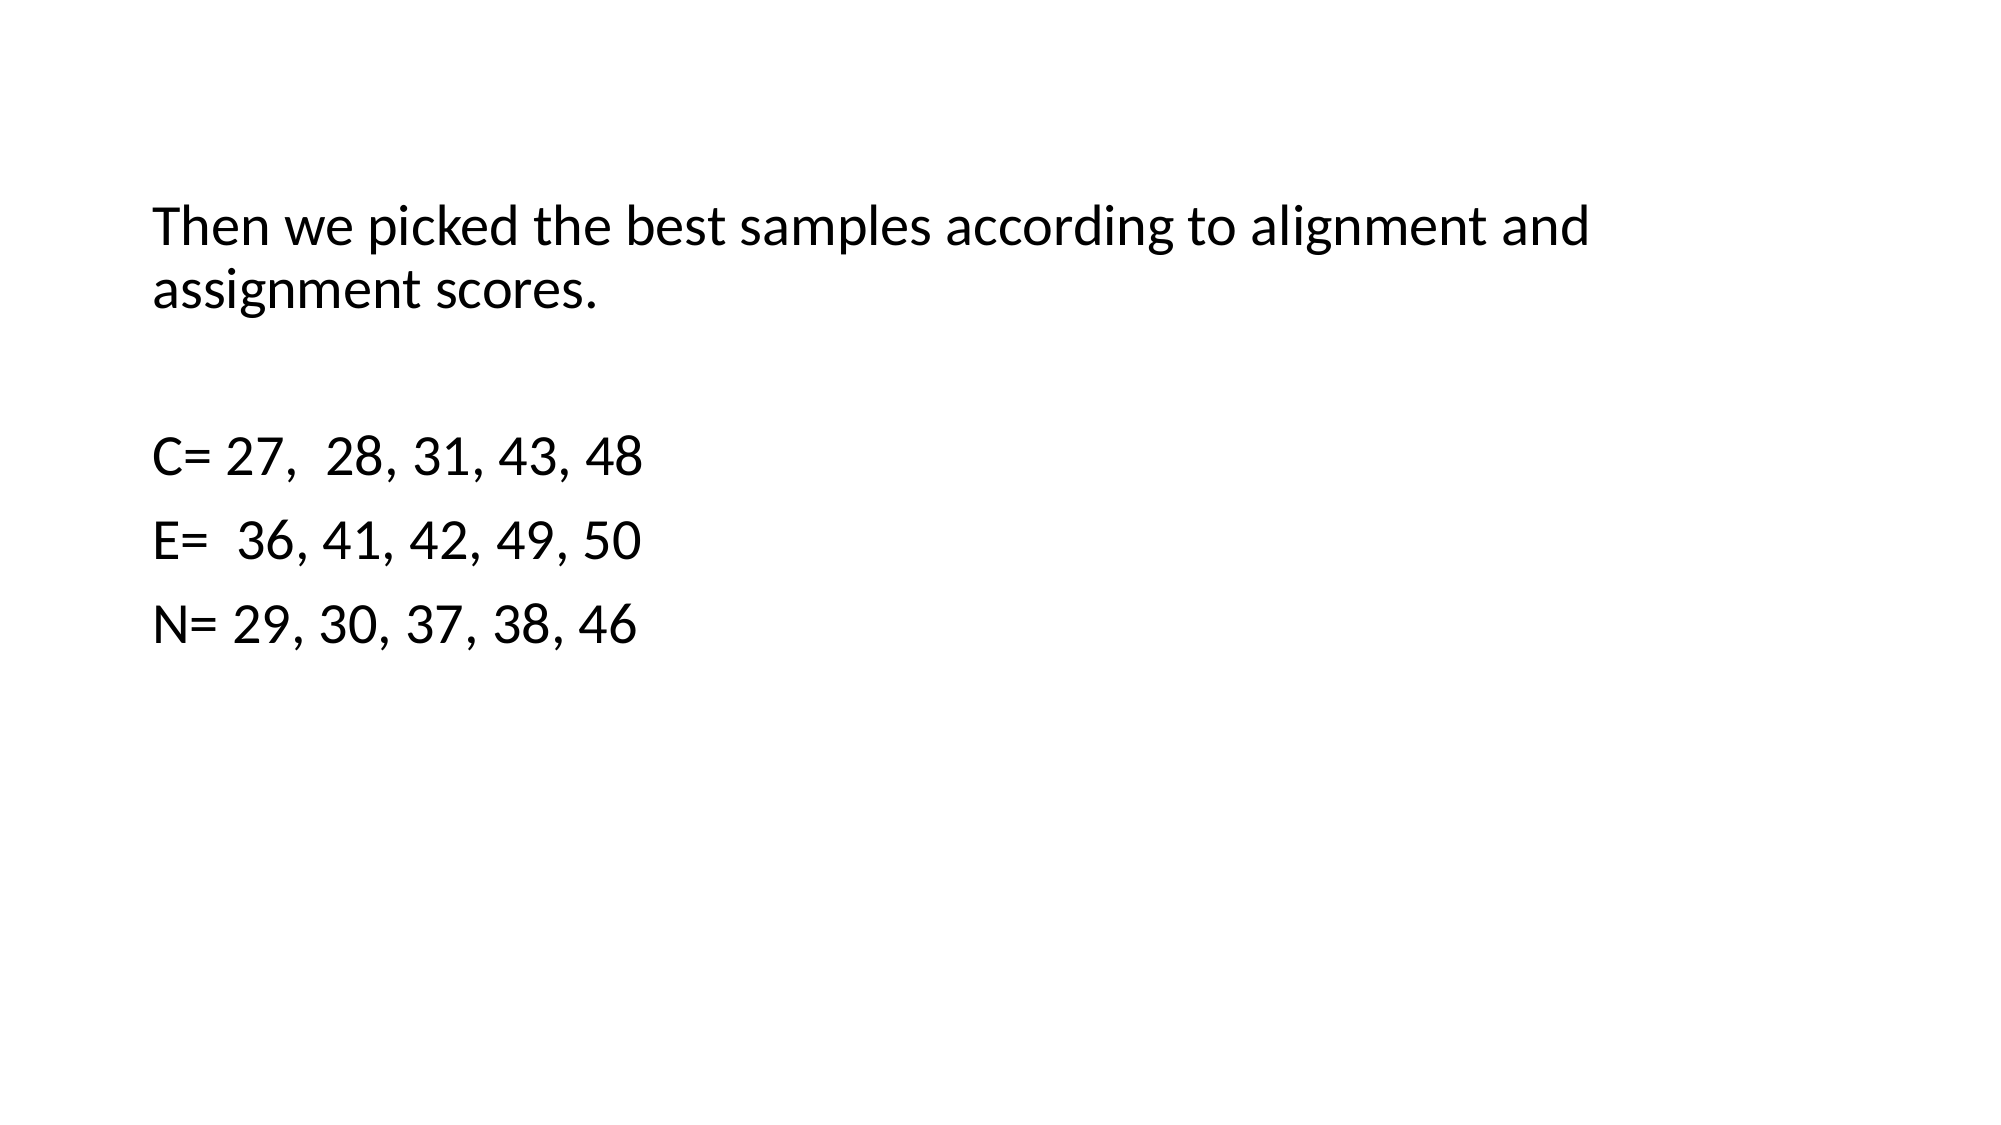

Then we picked the best samples according to alignment and assignment scores.

C= 27,  28, 31, 43, 48
E=  36, 41, 42, 49, 50
N= 29, 30, 37, 38, 46